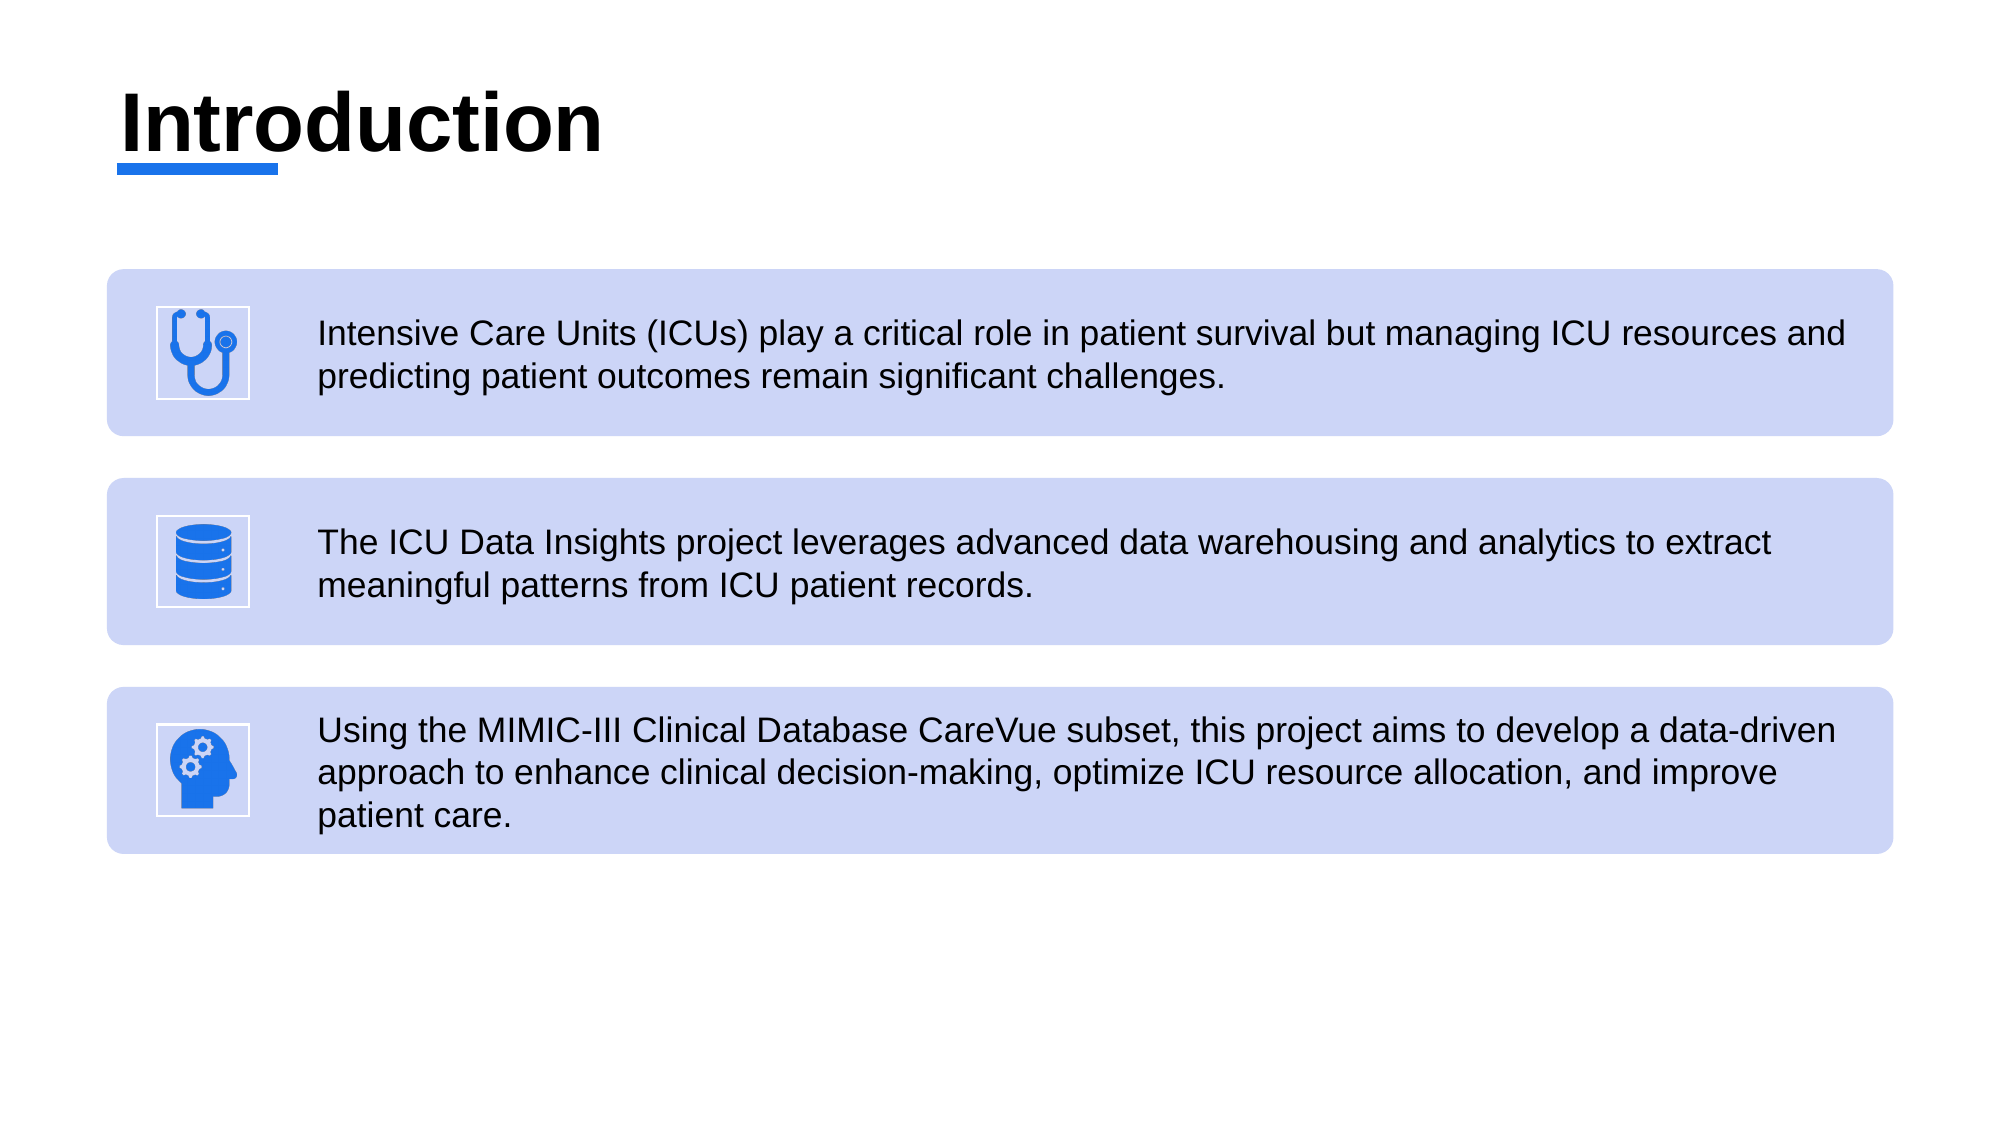

# Introduction
Intensive Care Units (ICUs) play a critical role in patient survival but managing ICU resources and predicting patient outcomes remain significant challenges.
The ICU Data Insights project leverages advanced data warehousing and analytics to extract meaningful patterns from ICU patient records.
Using the MIMIC-III Clinical Database CareVue subset, this project aims to develop a data-driven approach to enhance clinical decision-making, optimize ICU resource allocation, and improve patient care.